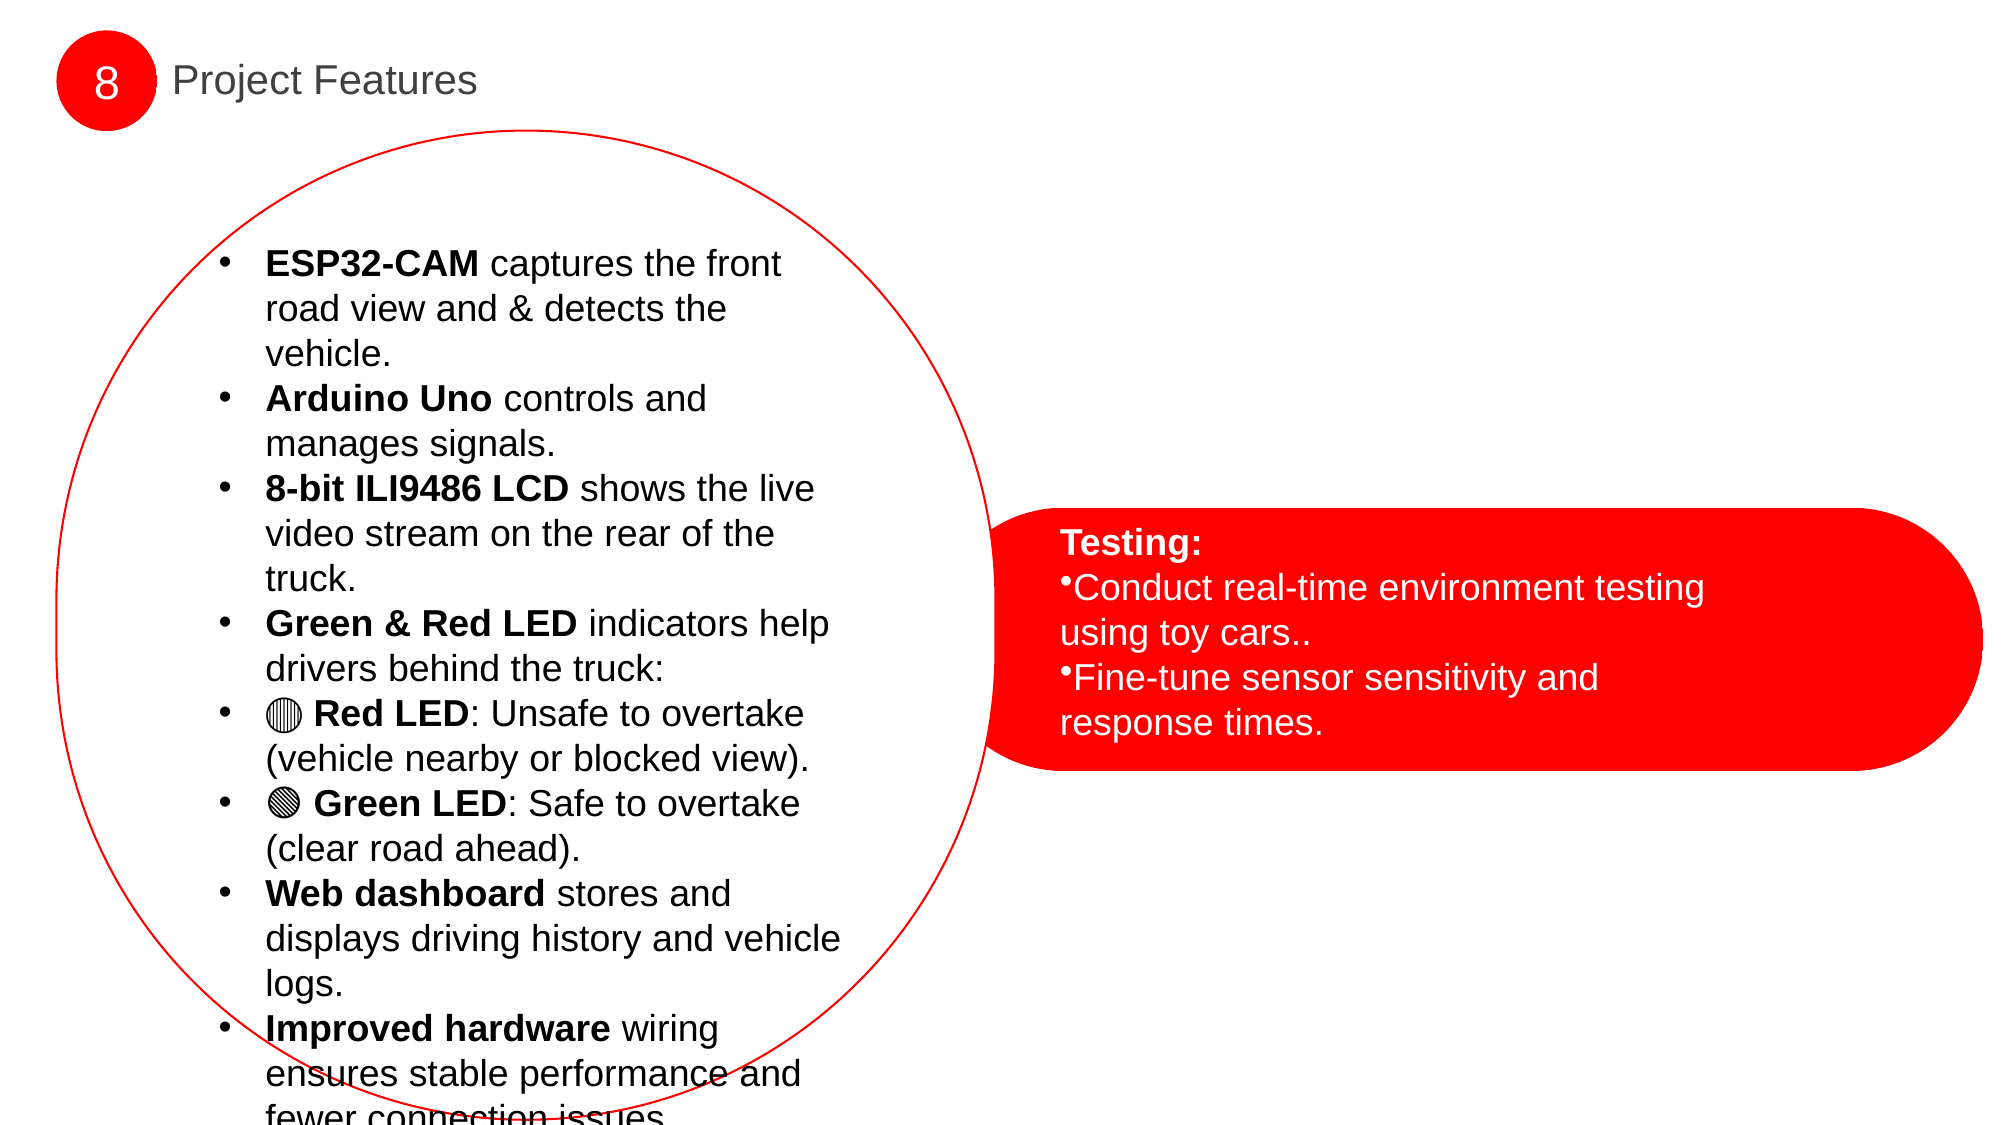

8
Project Features

ESP32-CAM captures the front road view and & detects the vehicle.
Arduino Uno controls and manages signals.
8-bit ILI9486 LCD shows the live video stream on the rear of the truck.
Green & Red LED indicators help drivers behind the truck:
🔴 Red LED: Unsafe to overtake (vehicle nearby or blocked view).
🟢 Green LED: Safe to overtake (clear road ahead).
Web dashboard stores and displays driving history and vehicle logs.
Improved hardware wiring ensures stable performance and fewer connection issues.

Testing:
Conduct real-time environment testing using toy cars..
Fine-tune sensor sensitivity and response times.